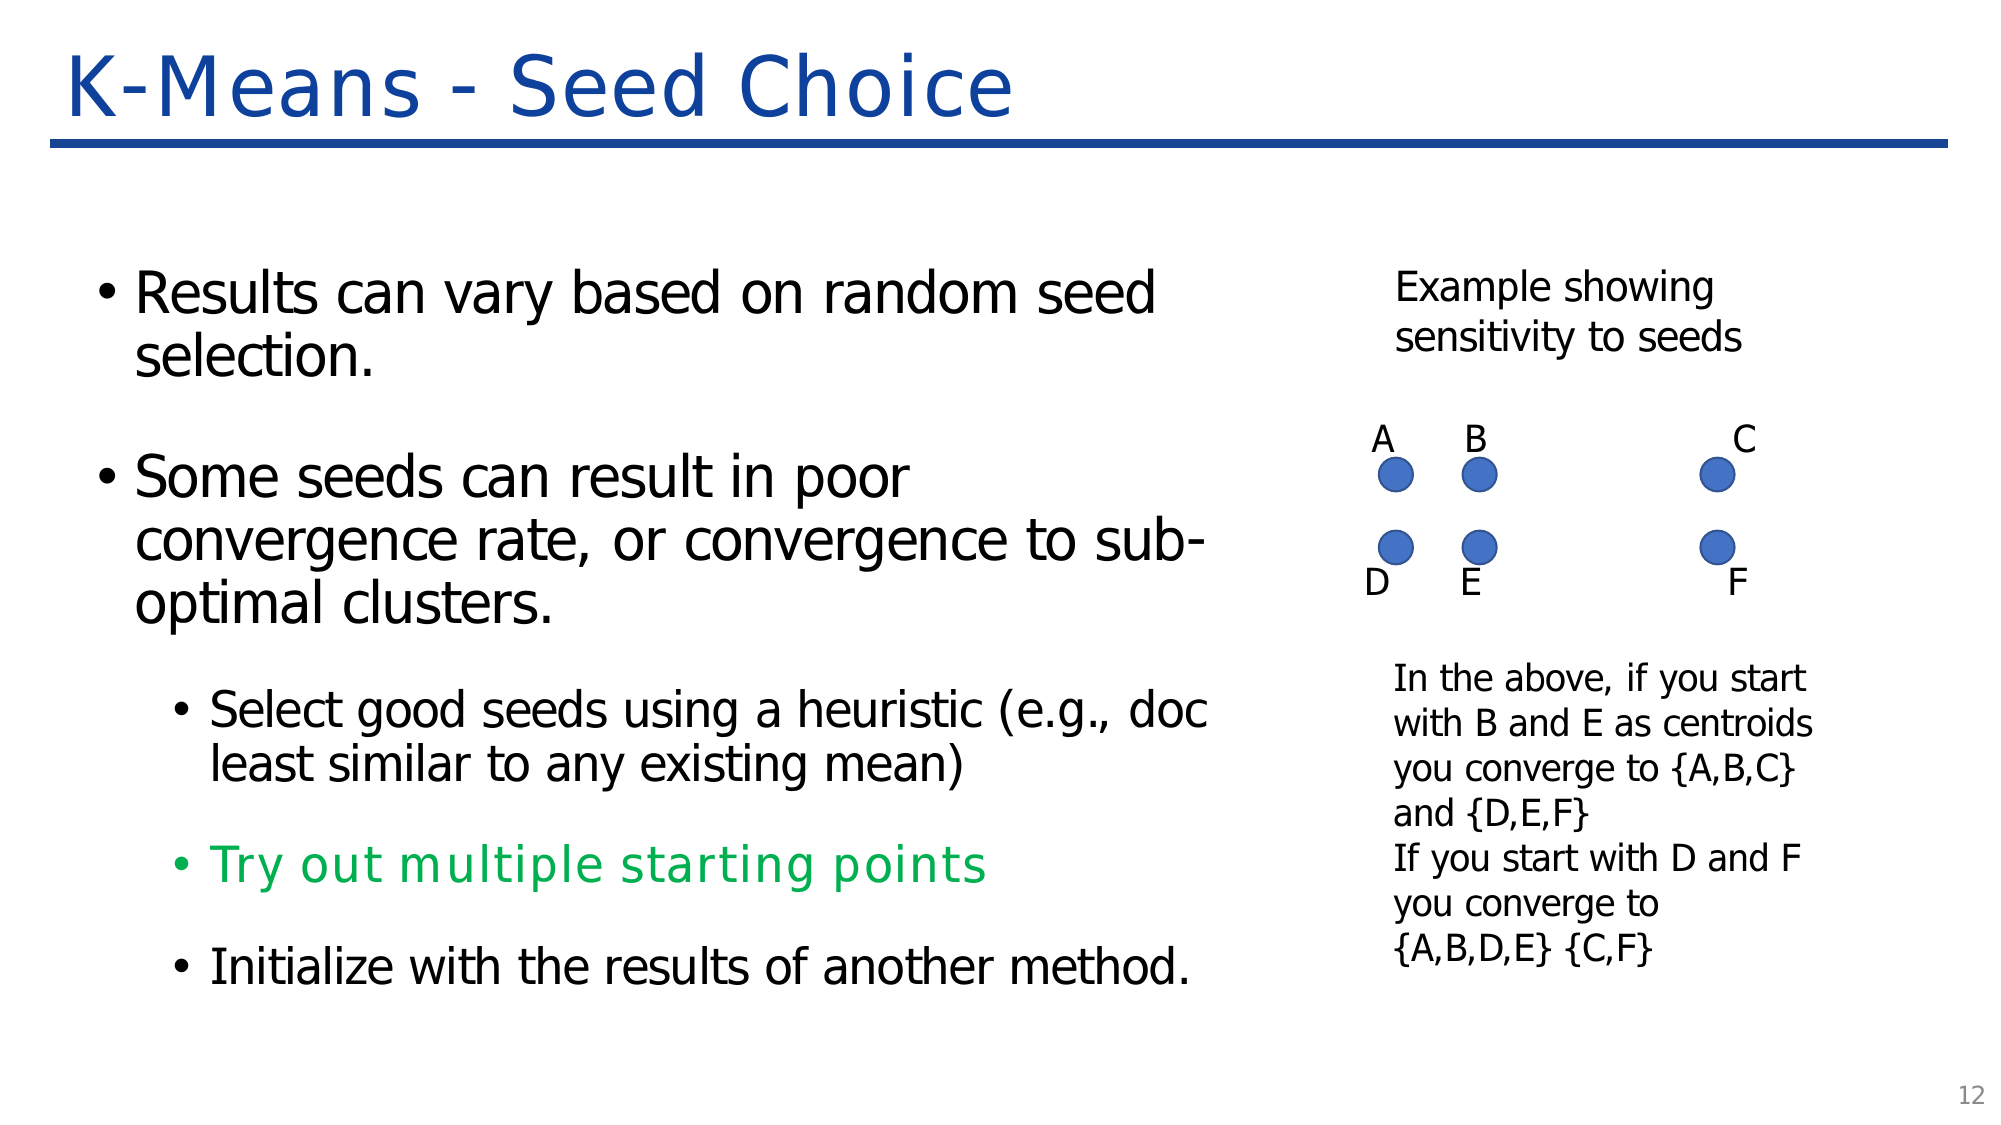

# K-Means - Seed Choice
Example showing
sensitivity to seeds
Results can vary based on random seed selection.
Some seeds can result in poor convergence rate, or convergence to sub-optimal clusters.
Select good seeds using a heuristic (e.g., doc least similar to any existing mean)
Try out multiple starting points
Initialize with the results of another method.

A      B                     C

D      E                     F
In the above, if you start
with B and E as centroids
you converge to {A,B,C}
and {D,E,F}
If you start with D and F
you converge to
{A,B,D,E} {C,F}
12